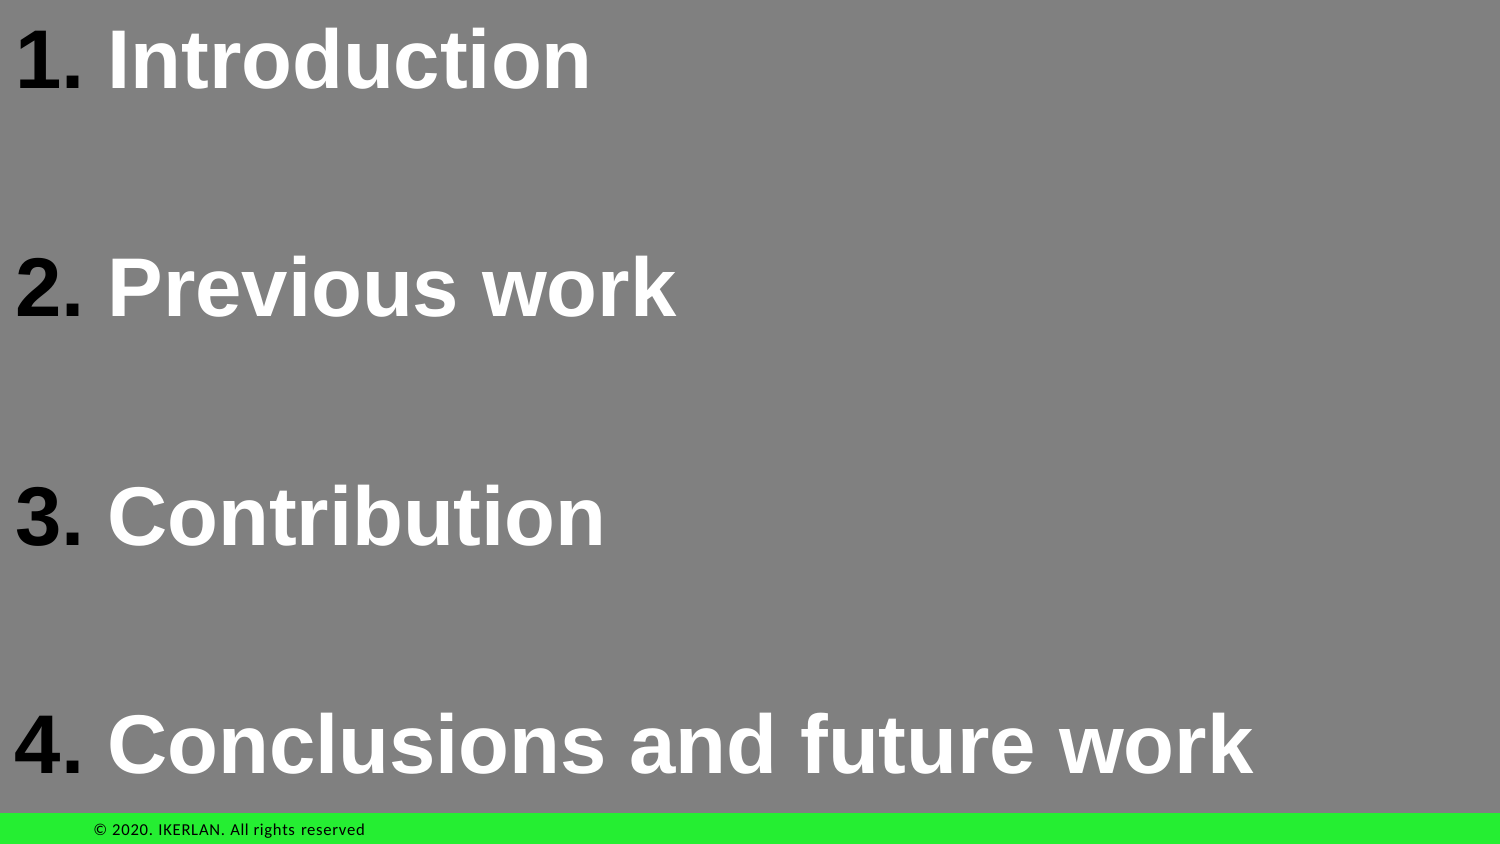

1. Introduction
2. Previous work
3. Contribution
4. Conclusions and future work